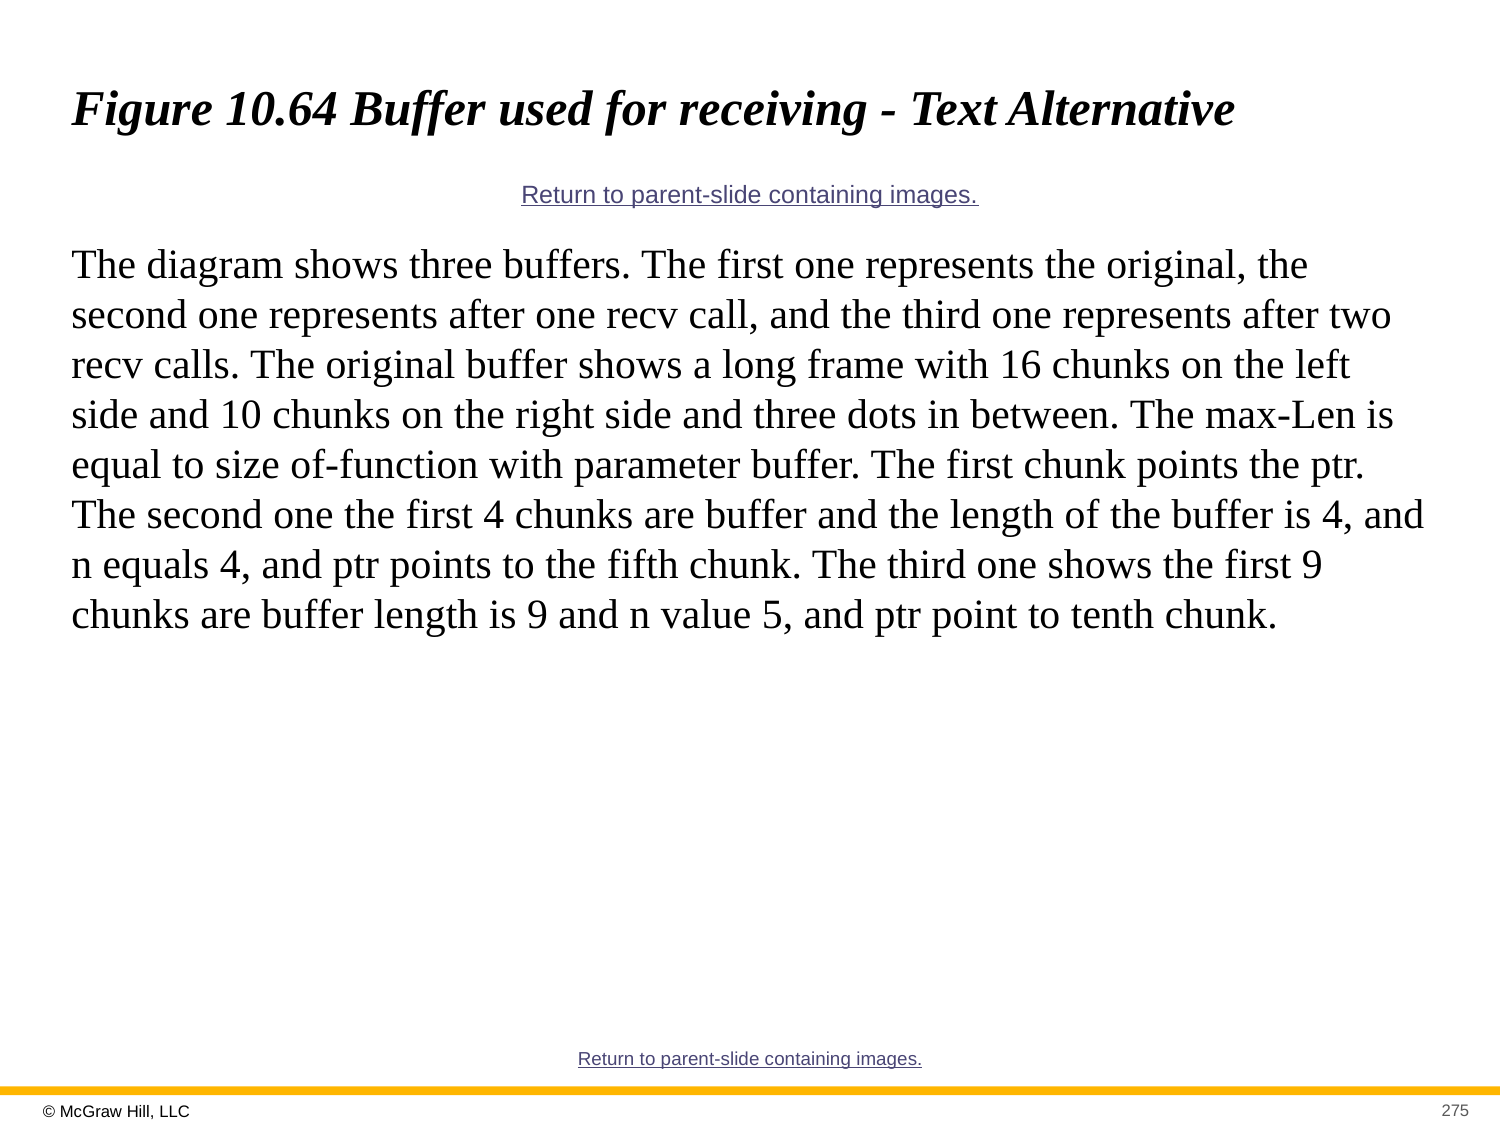

# Figure 10.64 Buffer used for receiving - Text Alternative
Return to parent-slide containing images.
The diagram shows three buffers. The first one represents the original, the second one represents after one recv call, and the third one represents after two recv calls. The original buffer shows a long frame with 16 chunks on the left side and 10 chunks on the right side and three dots in between. The max-Len is equal to size of-function with parameter buffer. The first chunk points the ptr. The second one the first 4 chunks are buffer and the length of the buffer is 4, and n equals 4, and ptr points to the fifth chunk. The third one shows the first 9 chunks are buffer length is 9 and n value 5, and ptr point to tenth chunk.
Return to parent-slide containing images.
275